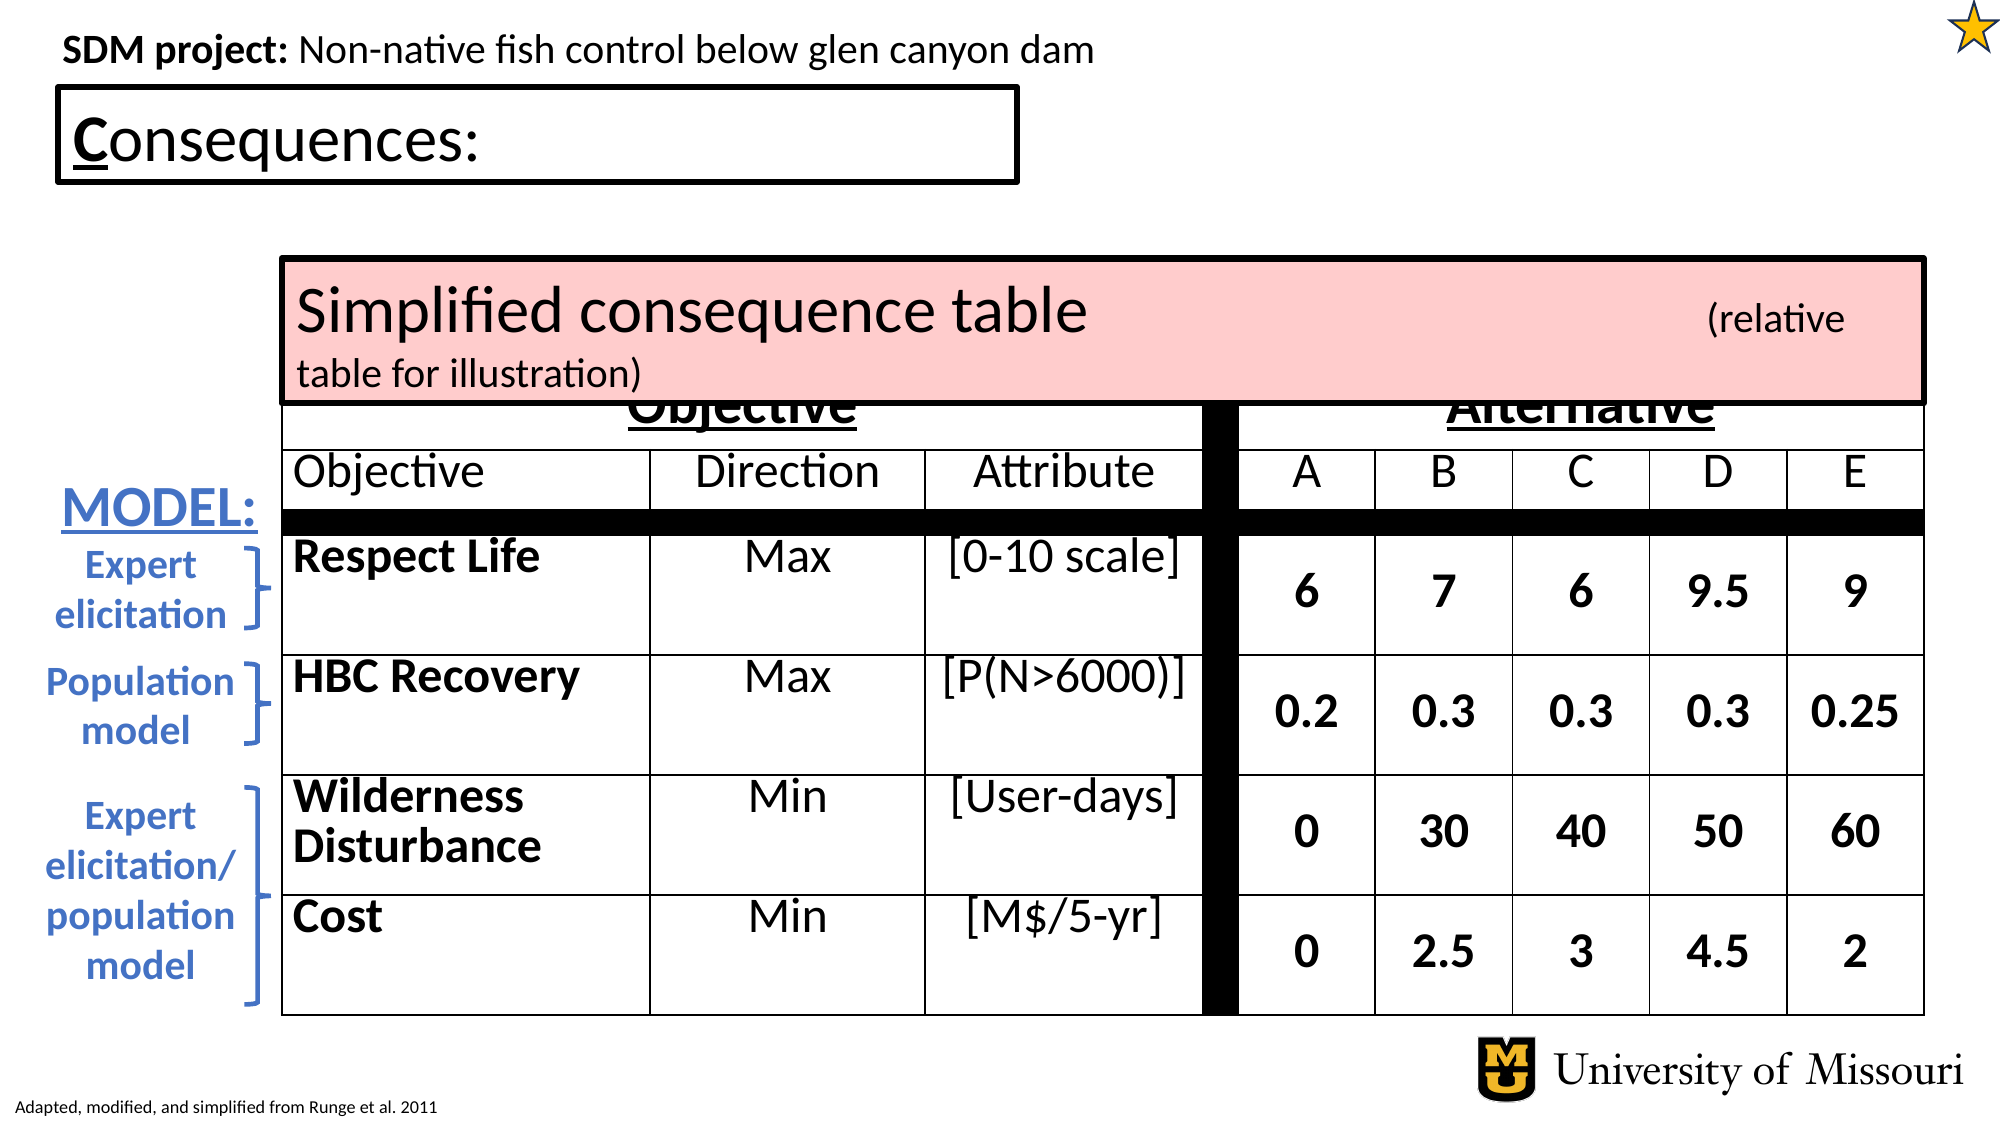

SDM project: Non-native fish control below glen canyon dam
Consequences:
Simplified consequence table 				    (relative table for illustration)
| Objective |  |  |  | Alternative |  |  |  |  |
| --- | --- | --- | --- | --- | --- | --- | --- | --- |
| Objective | Direction | Attribute |  | A | B | C | D | E |
|  |  |  |  |  |  |  |  |  |
| Respect Life | Max | [0-10 scale] |  | 6 | 7 | 6 | 9.5 | 9 |
| HBC Recovery | Max | [P(N>6000)] |  | 0.2 | 0.3 | 0.3 | 0.3 | 0.25 |
| Wilderness Disturbance | Min | [User-days] |  | 0 | 30 | 40 | 50 | 60 |
| Cost | Min | [M$/5-yr] |  | 0 | 2.5 | 3 | 4.5 | 2 |
MODEL:
Expert elicitation

Population model

Expert elicitation/ population model

Adapted, modified, and simplified from Runge et al. 2011